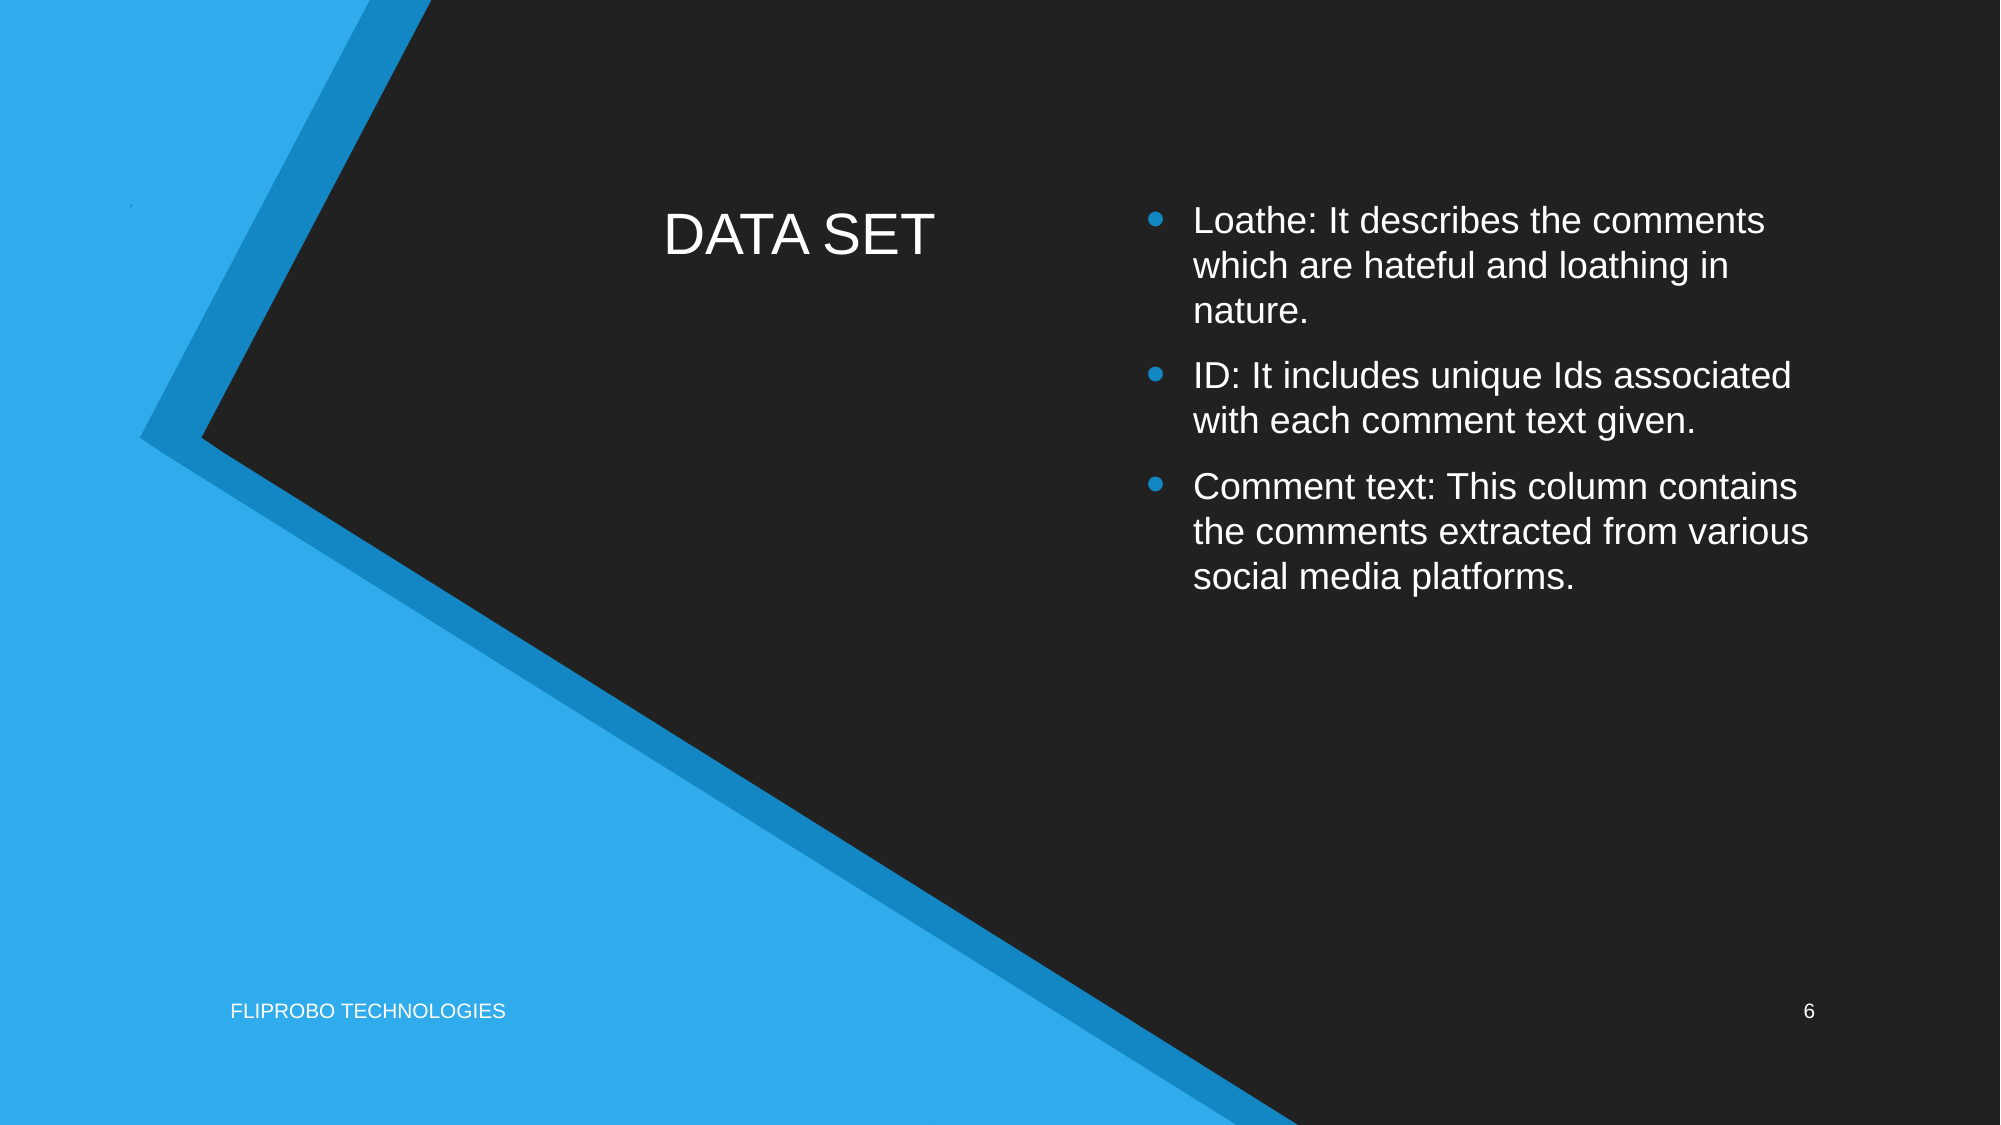

# DATA SET
Loathe: It describes the comments which are hateful and loathing in nature.
ID: It includes unique Ids associated with each comment text given.
Comment text: This column contains the comments extracted from various social media platforms.
FLIPROBO TECHNOLOGIES
6